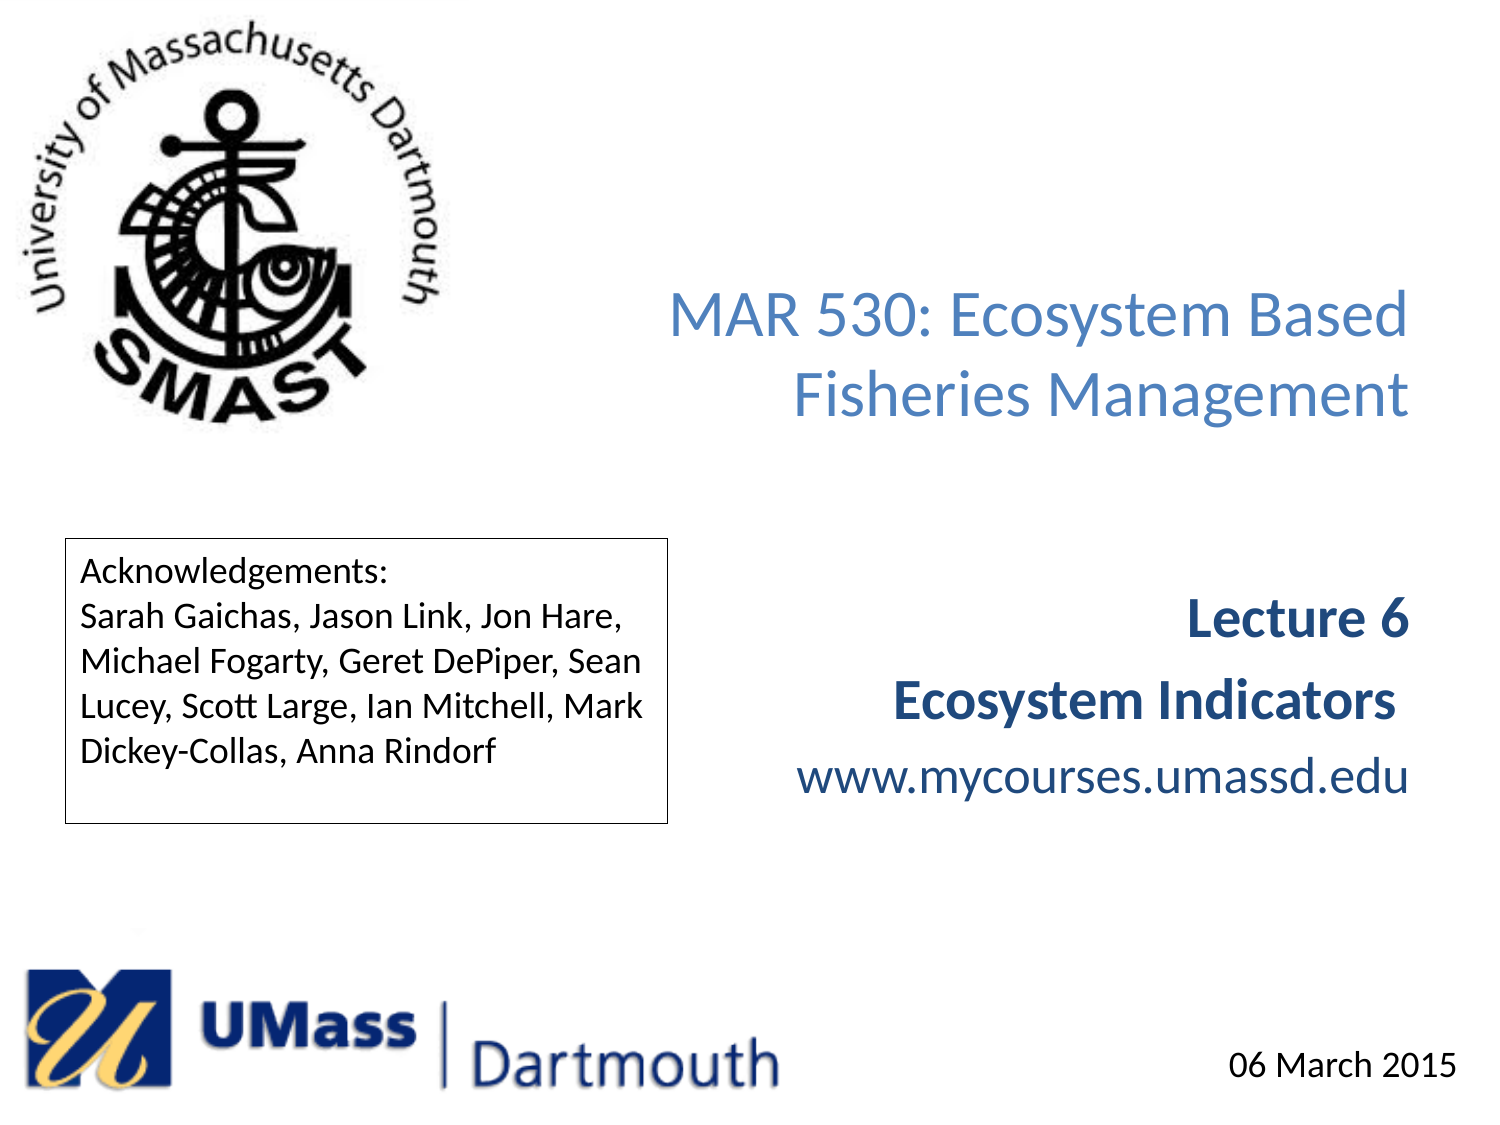

# MAR 530: Ecosystem Based Fisheries Management
Acknowledgements:
Sarah Gaichas, Jason Link, Jon Hare, Michael Fogarty, Geret DePiper, Sean Lucey, Scott Large, Ian Mitchell, Mark Dickey-Collas, Anna Rindorf

Lecture 6
Ecosystem Indicators
www.mycourses.umassd.edu
06 March 2015